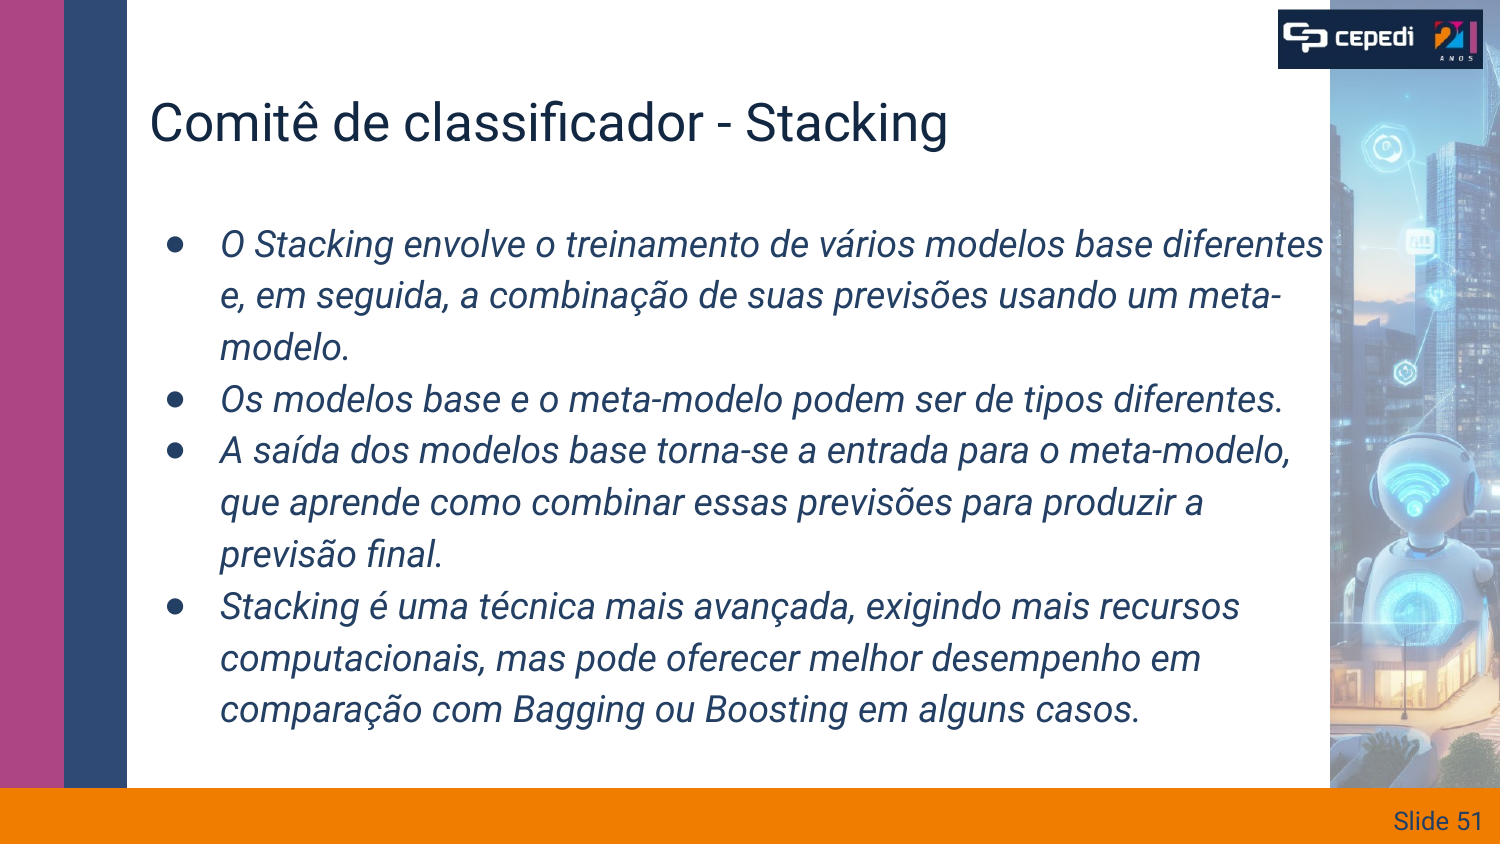

# Comitê de classificador - Stacking
O Stacking envolve o treinamento de vários modelos base diferentes e, em seguida, a combinação de suas previsões usando um meta-modelo.
Os modelos base e o meta-modelo podem ser de tipos diferentes.
A saída dos modelos base torna-se a entrada para o meta-modelo, que aprende como combinar essas previsões para produzir a previsão final.
Stacking é uma técnica mais avançada, exigindo mais recursos computacionais, mas pode oferecer melhor desempenho em comparação com Bagging ou Boosting em alguns casos.

Slide 51